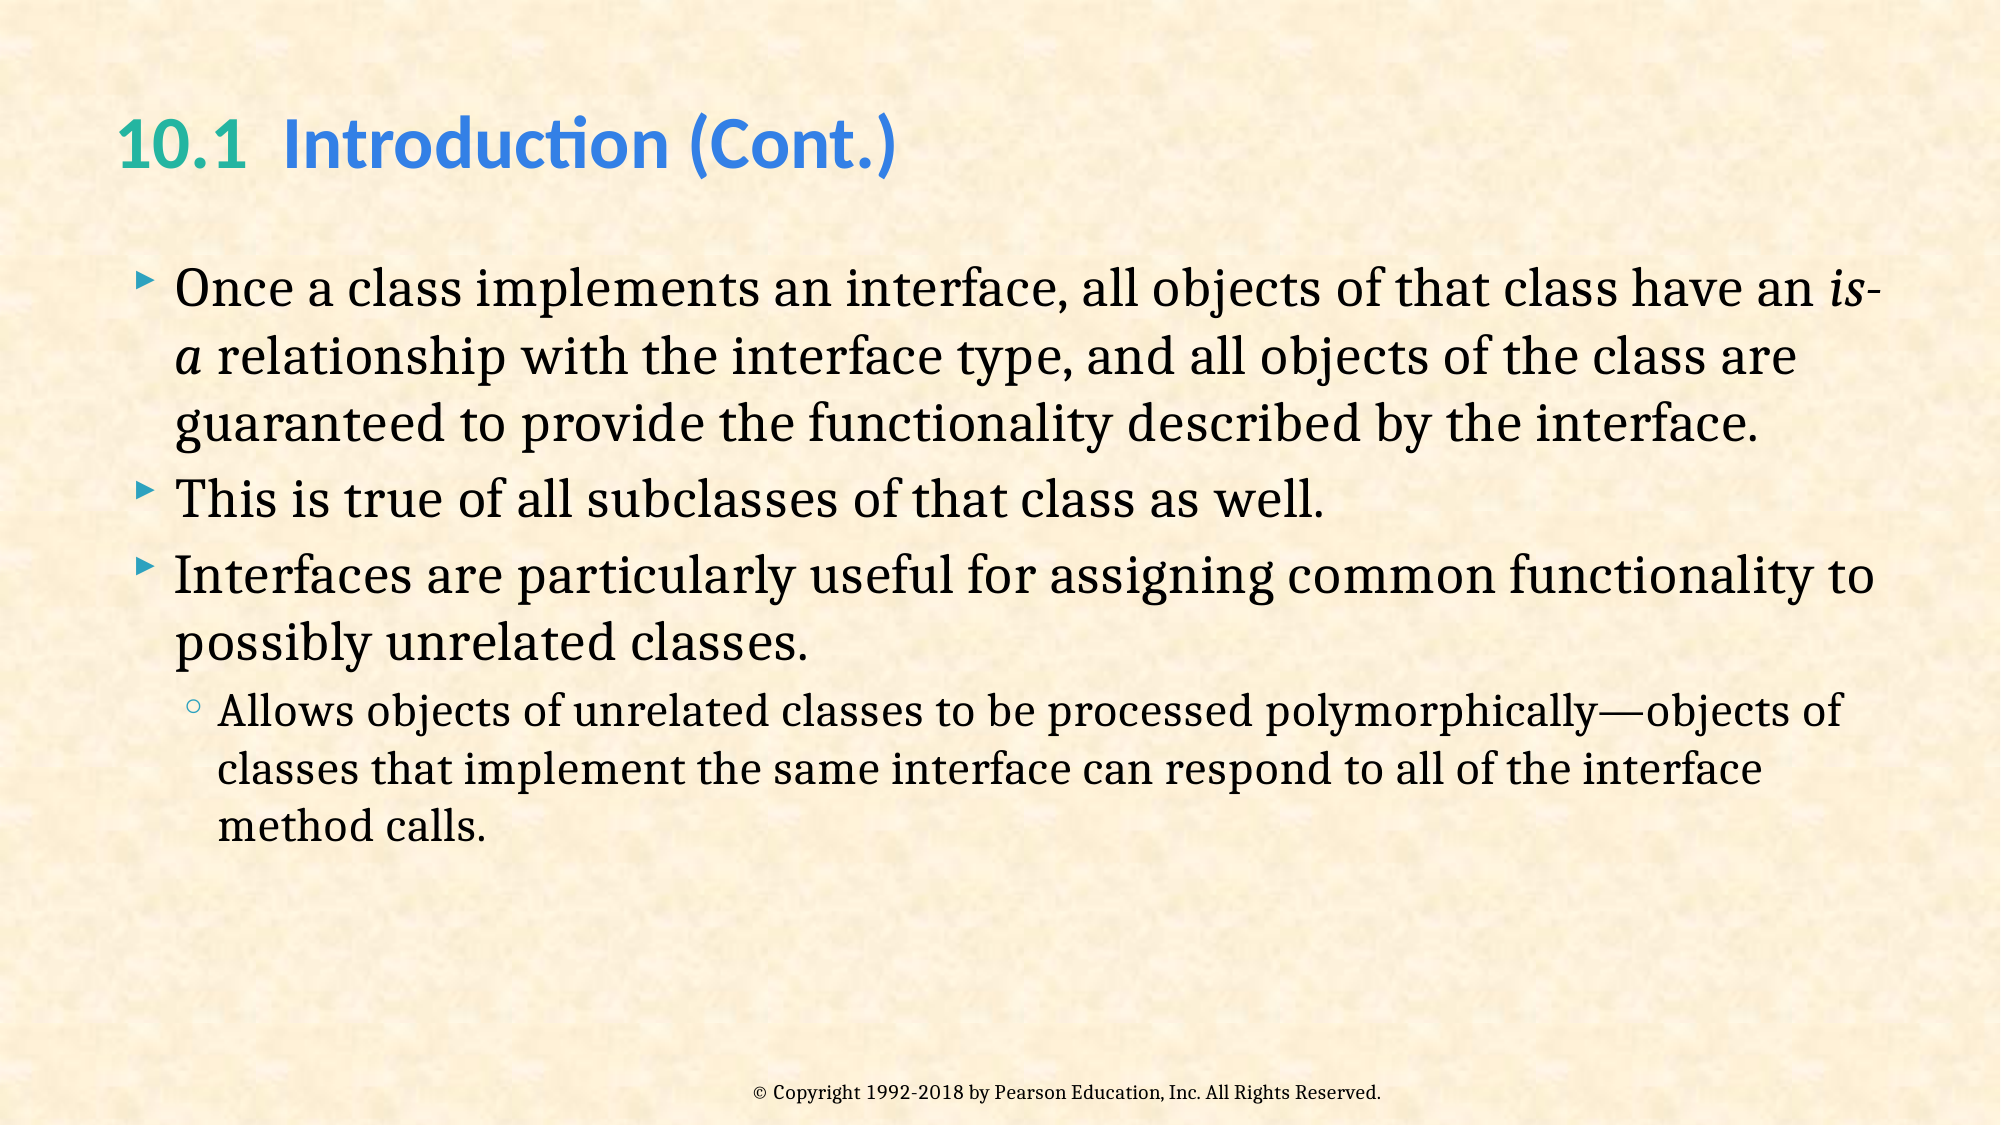

# 10.1  Introduction (Cont.)
Once a class implements an interface, all objects of that class have an is-a relationship with the interface type, and all objects of the class are guaranteed to provide the functionality described by the interface.
This is true of all subclasses of that class as well.
Interfaces are particularly useful for assigning common functionality to possibly unrelated classes.
Allows objects of unrelated classes to be processed polymorphically—objects of classes that implement the same interface can respond to all of the interface method calls.
© Copyright 1992-2018 by Pearson Education, Inc. All Rights Reserved.